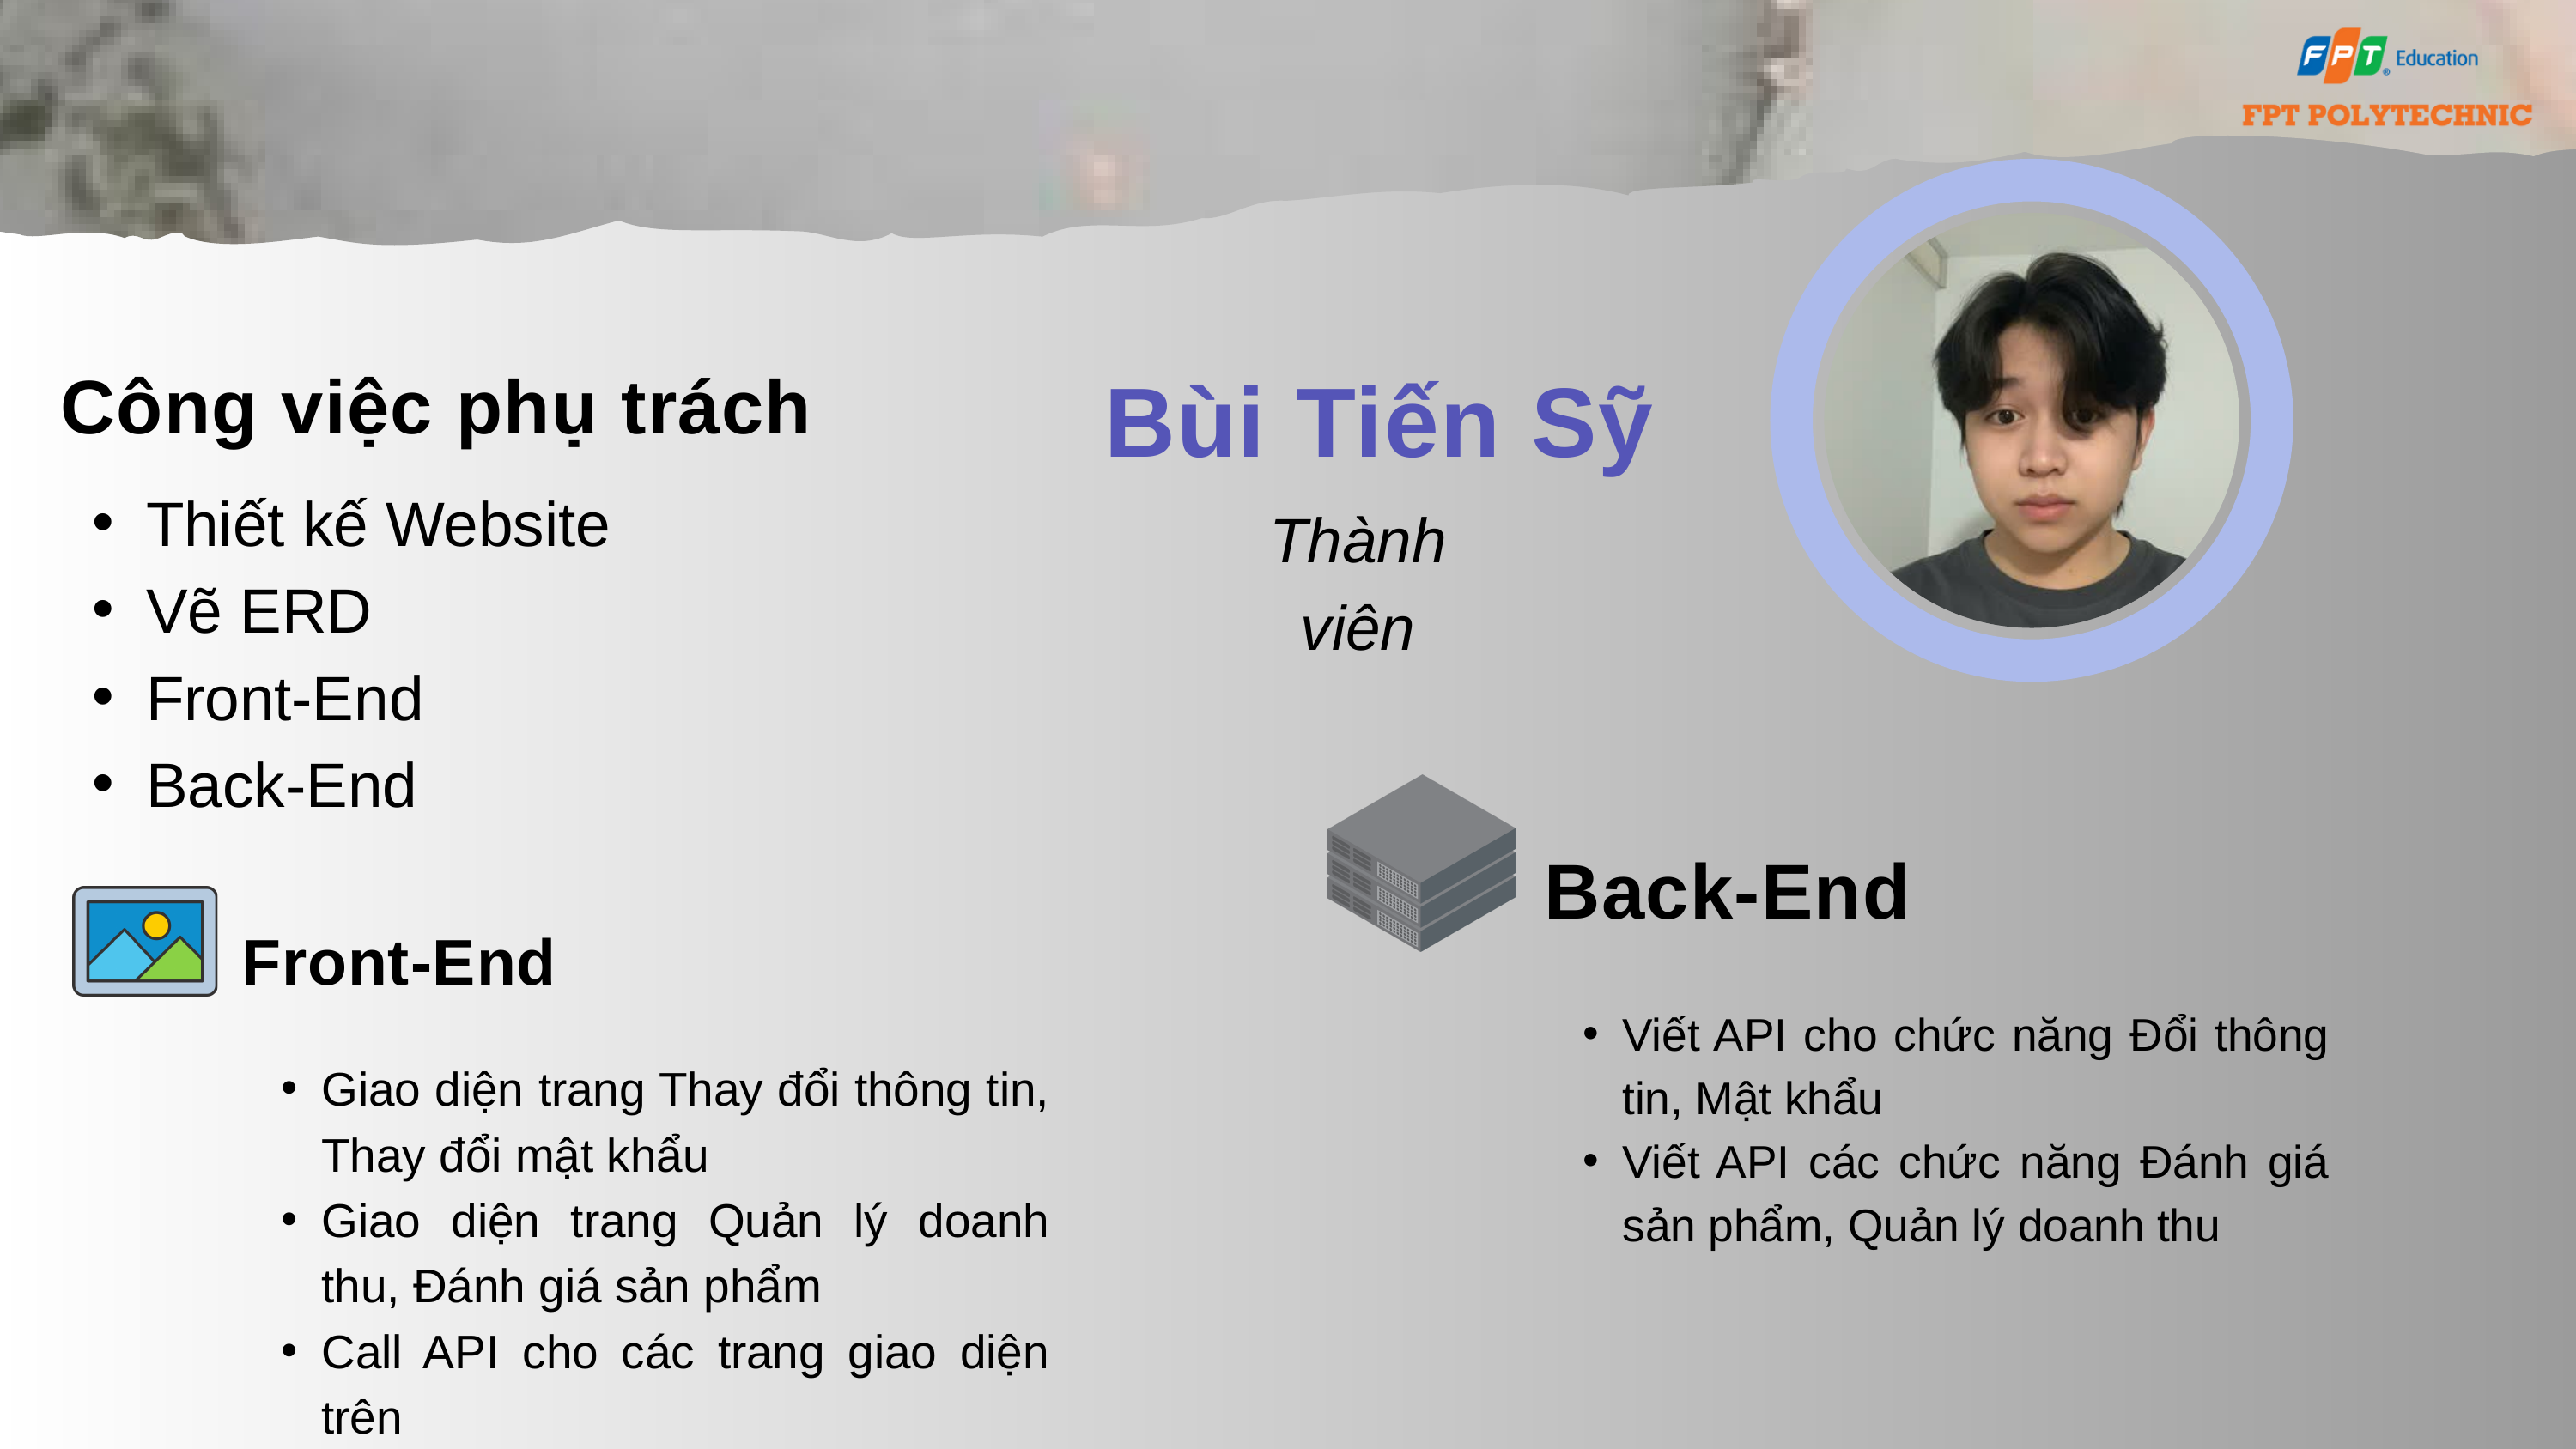

Công việc phụ trách
Thiết kế Website
Vẽ ERD
Front-End
Back-End
Bùi Tiến Sỹ
Thành viên

Back-End
Viết API cho chức năng Đổi thông tin, Mật khẩu
Viết API các chức năng Đánh giá sản phẩm, Quản lý doanh thu

Front-End
Giao diện trang Thay đổi thông tin, Thay đổi mật khẩu
Giao diện trang Quản lý doanh thu, Đánh giá sản phẩm
Call API cho các trang giao diện trên